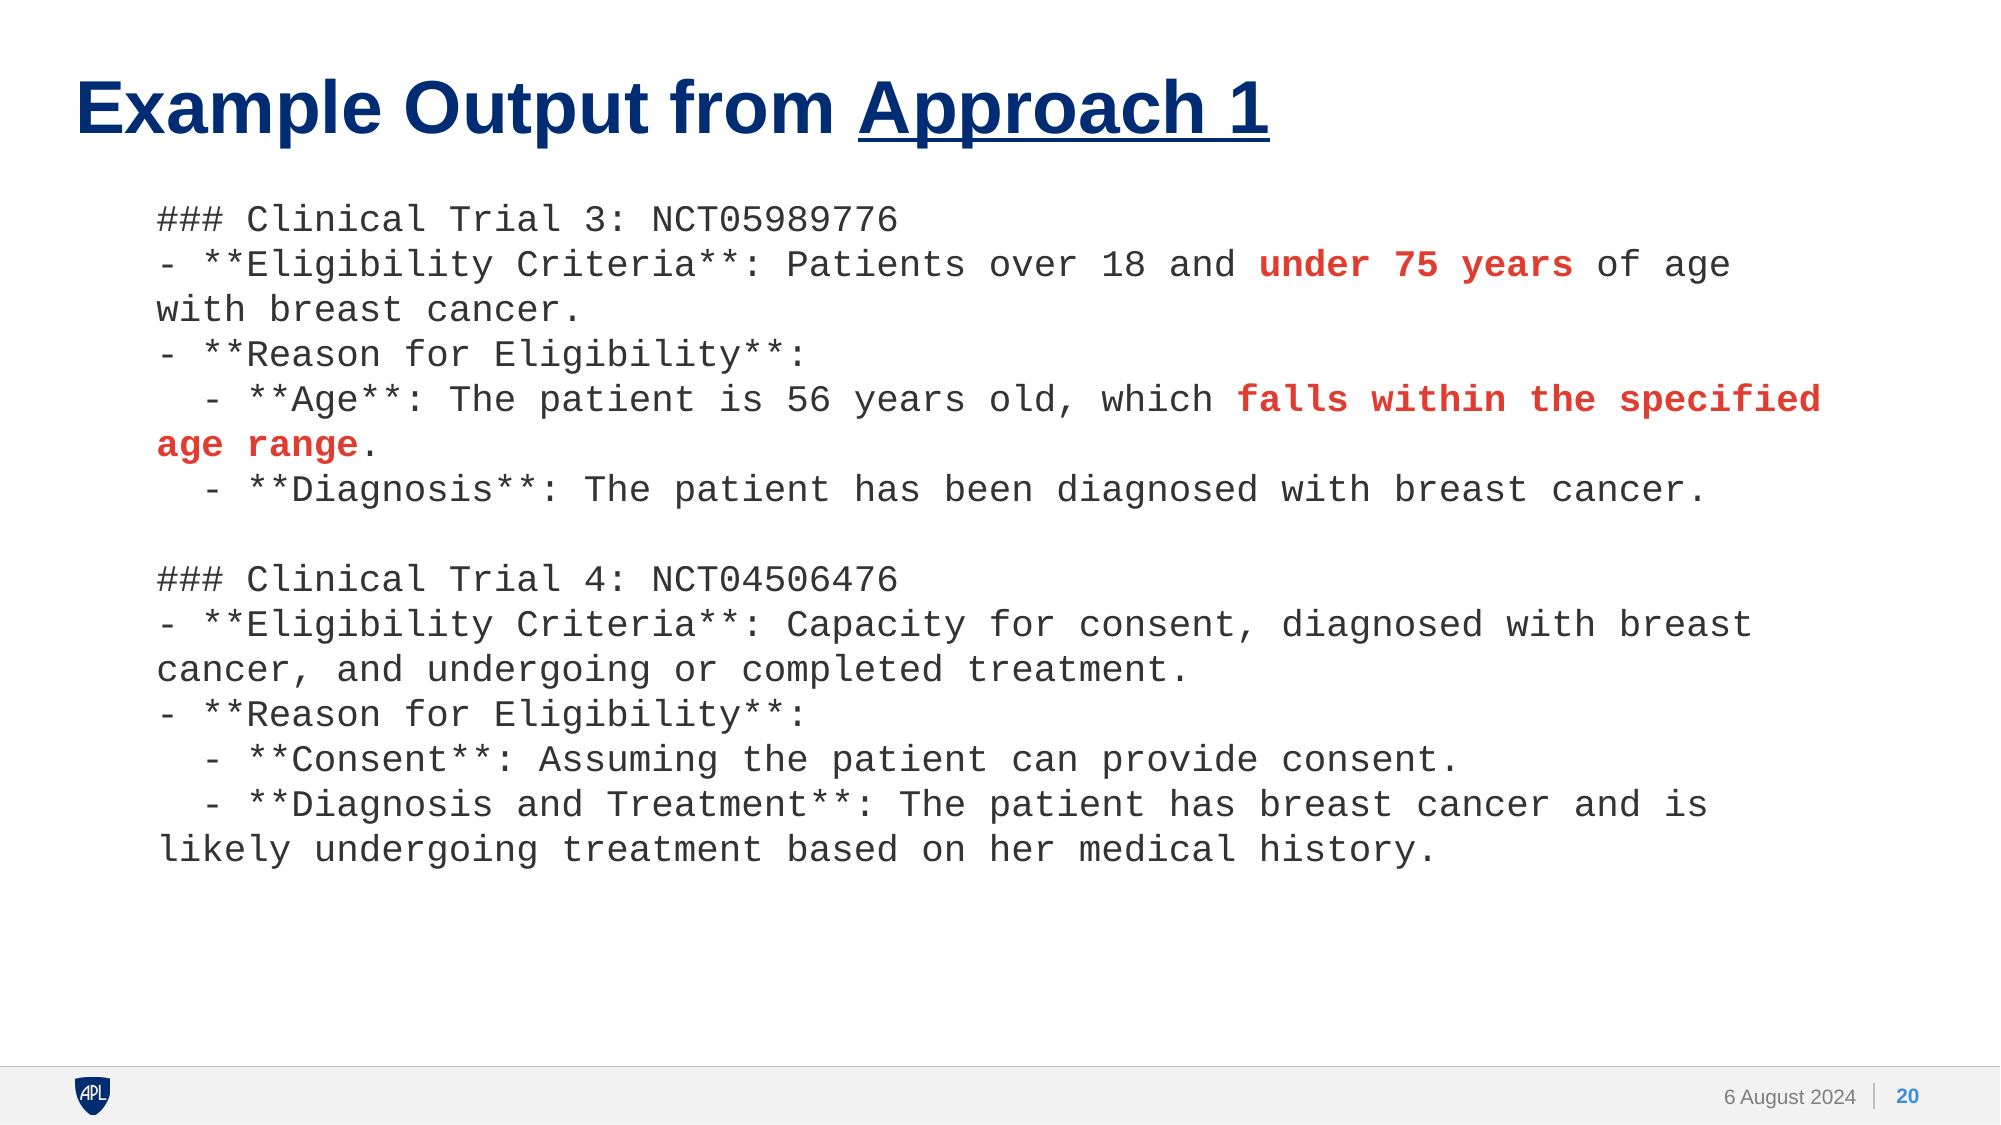

# Example Output from Approach 1
### Clinical Trial 3: NCT05989776
- **Eligibility Criteria**: Patients over 18 and under 75 years of age with breast cancer.
- **Reason for Eligibility**:
  - **Age**: The patient is 56 years old, which falls within the specified age range.
  - **Diagnosis**: The patient has been diagnosed with breast cancer.

### Clinical Trial 4: NCT04506476
- **Eligibility Criteria**: Capacity for consent, diagnosed with breast cancer, and undergoing or completed treatment.
- **Reason for Eligibility**:
  - **Consent**: Assuming the patient can provide consent.
  - **Diagnosis and Treatment**: The patient has breast cancer and is likely undergoing treatment based on her medical history.
20
6 August 2024